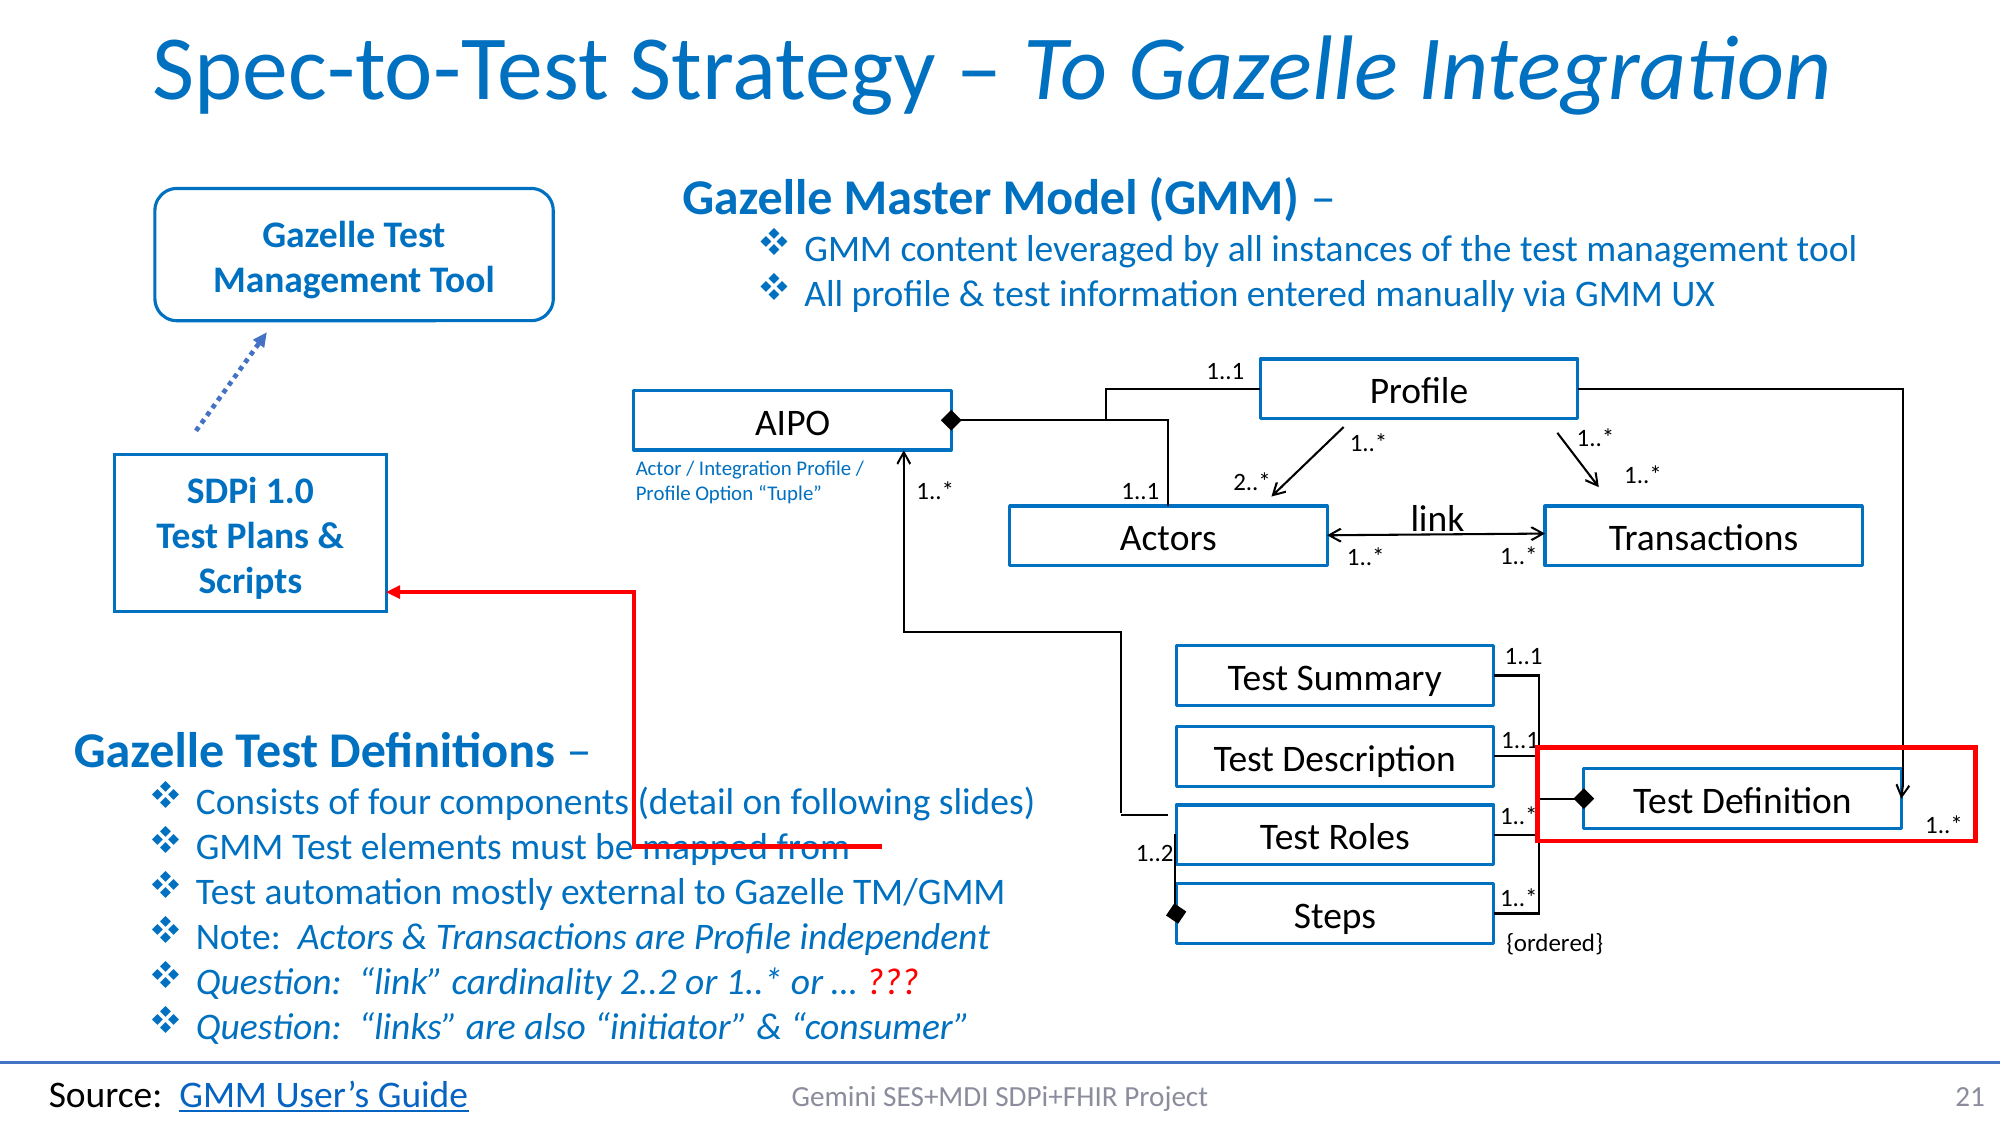

# Spec-to-Test Strategy – To Gazelle Integration
Gazelle Master Model (GMM) –
GMM content leveraged by all instances of the test management tool
All profile & test information entered manually via GMM UX
Gazelle Test Management Tool
SDPi 1.0
Test Plans & Scripts
1..1
Profile
AIPO
1..*
1..*
Actor / Integration Profile / Profile Option “Tuple”
1..*
2..*
1..*
1..1
link
Actors
Transactions
1..*
1..*
1..1
Test Summary
Gazelle Test Definitions –
Consists of four components (detail on following slides)
GMM Test elements must be mapped from
Test automation mostly external to Gazelle TM/GMM
Note:  Actors & Transactions are Profile independent
Question:  “link” cardinality 2..2 or 1..* or … ???
Question:  “links” are also “initiator” & “consumer”
1..1
Test Description

Test Definition
1..*
1..*
Test Roles
1..2
1..*
Steps
{ordered}
Source:  GMM User’s Guide
Gemini SES+MDI SDPi+FHIR Project
21